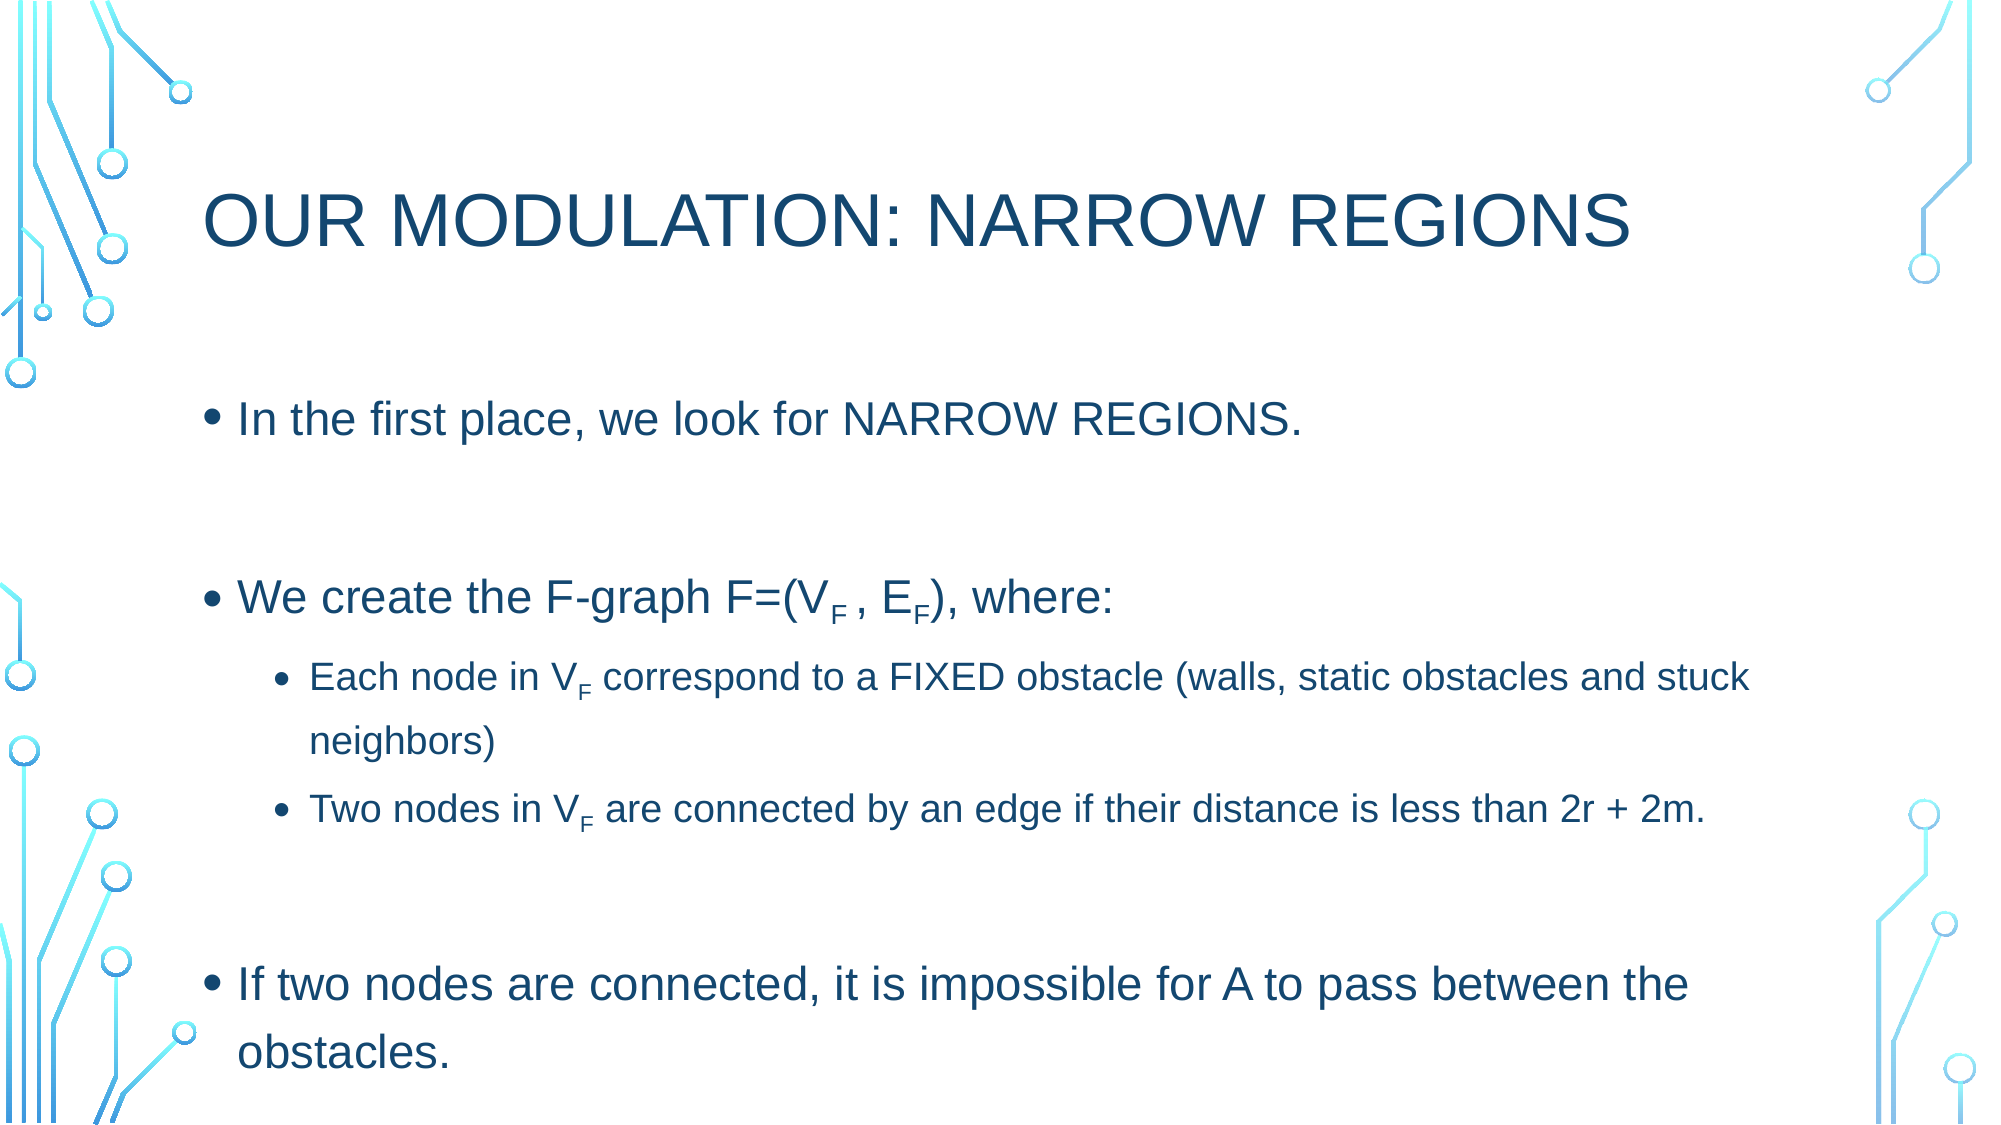

# OUR MODULATION: NARROW REGIONS
In the first place, we look for NARROW REGIONS.

We create the F-graph F=(VF , EF), where:
Each node in VF correspond to a FIXED obstacle (walls, static obstacles and stuck neighbors)
Two nodes in VF are connected by an edge if their distance is less than 2r + 2m.

If two nodes are connected, it is impossible for A to pass between the obstacles.